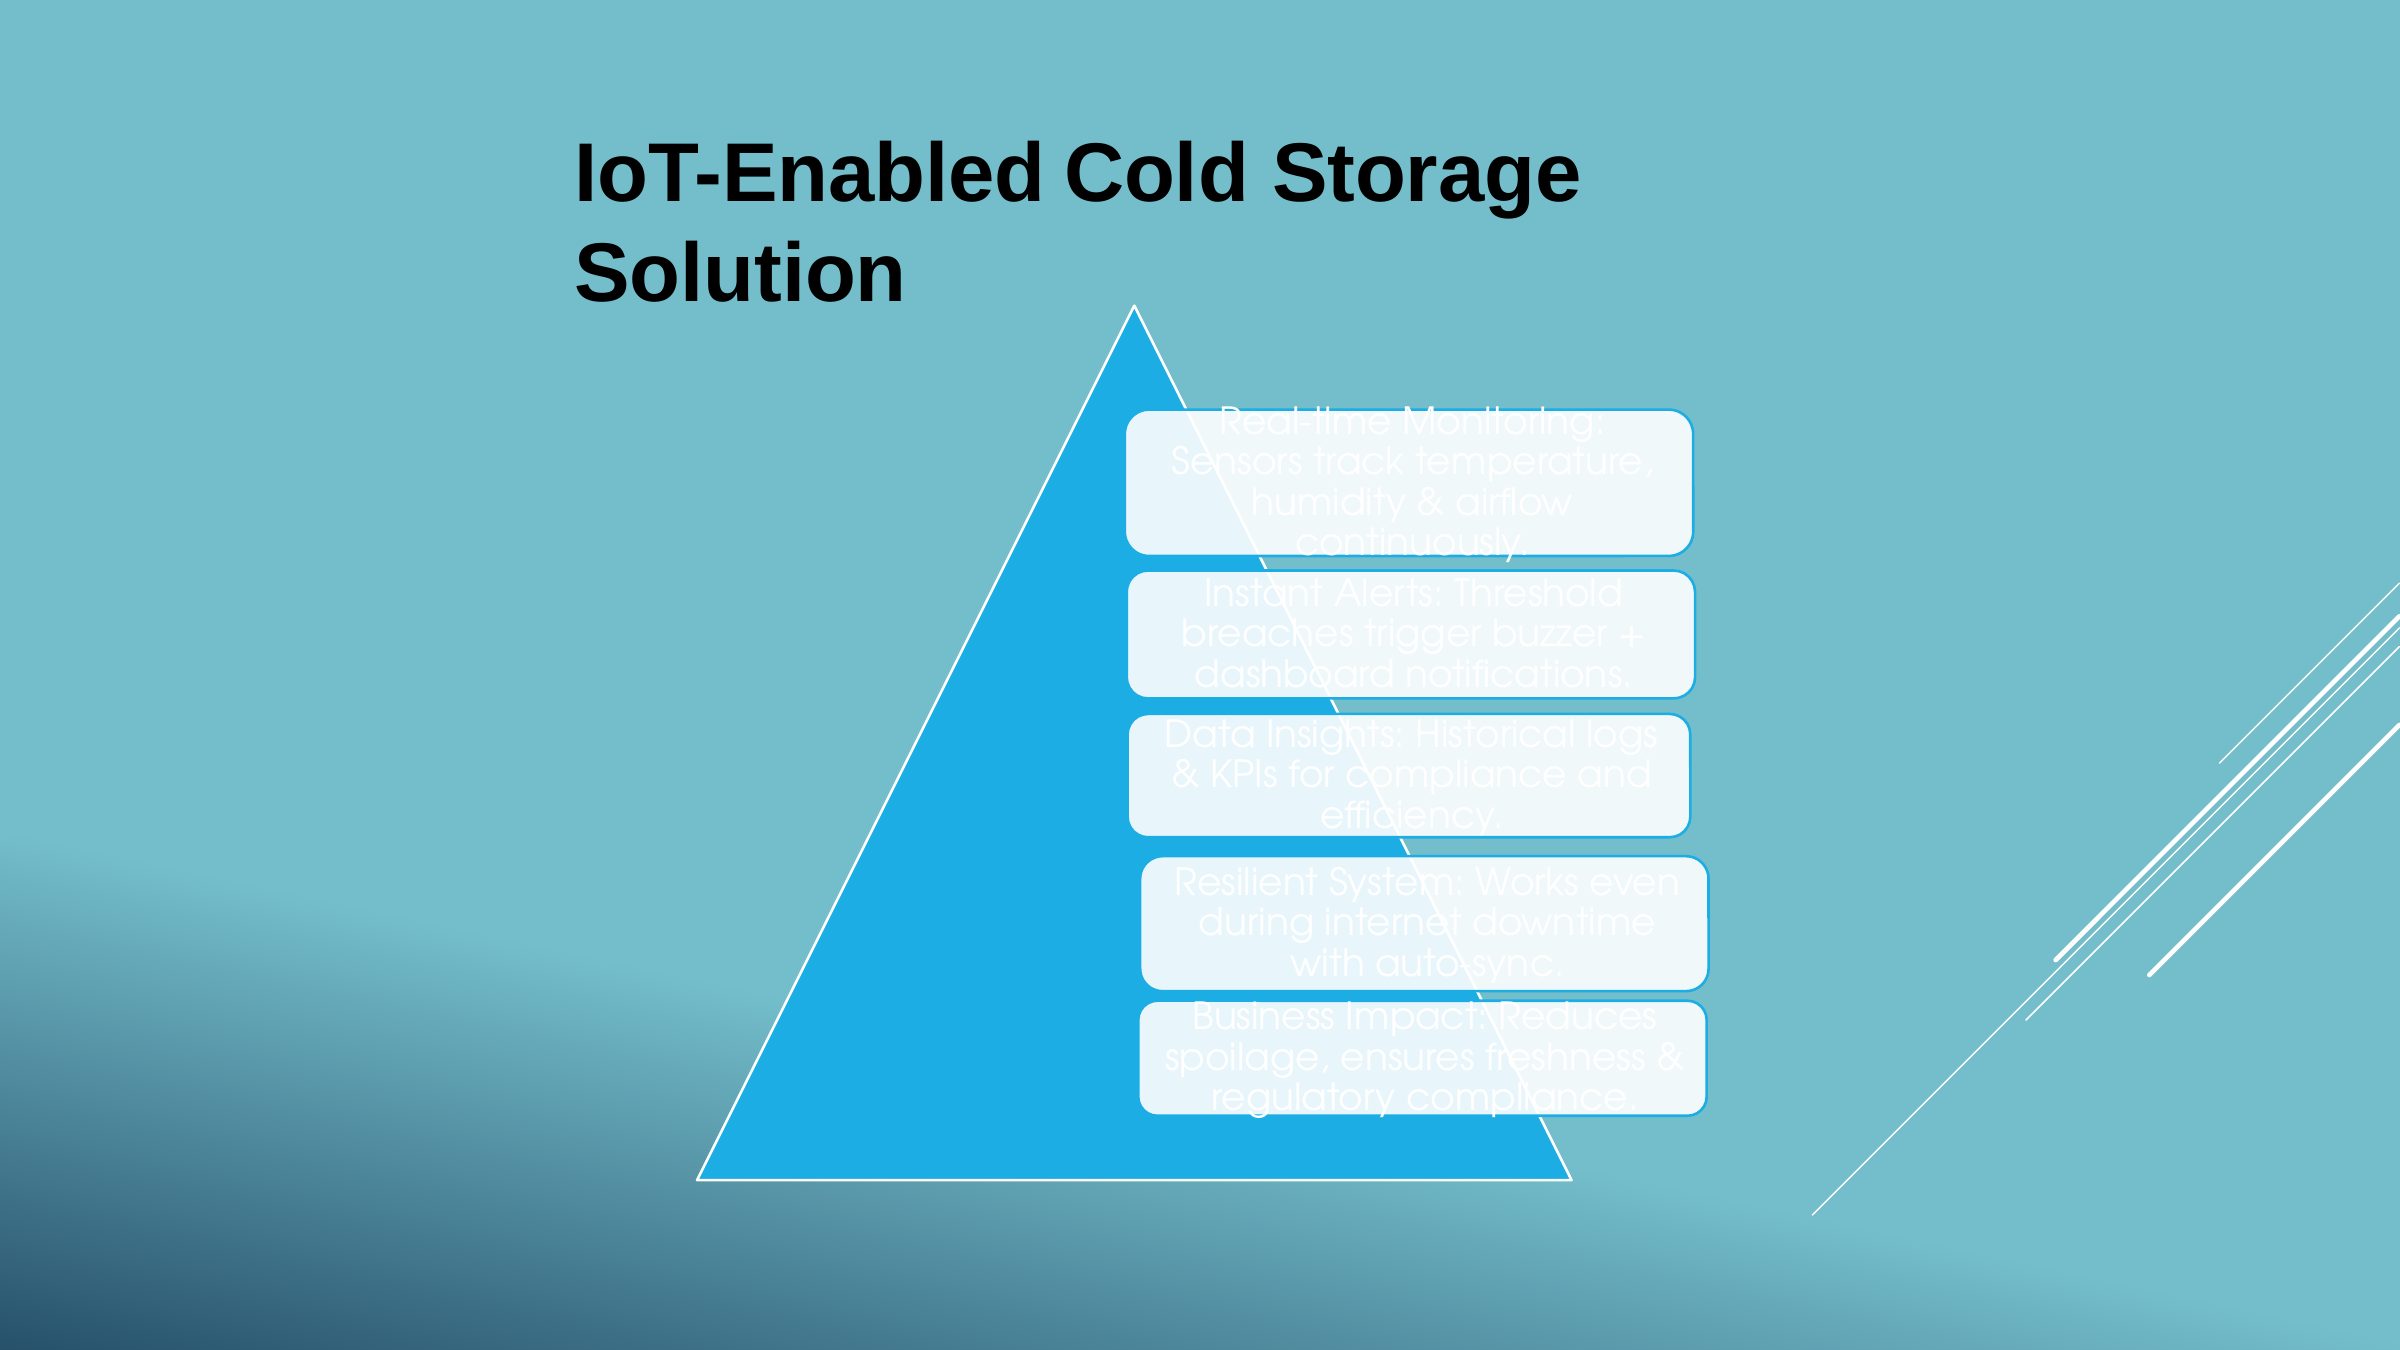

IoT-Enabled Cold Storage Solution
Real-time Monitoring: Sensors track temperature, humidity & airflow continuously.
Instant Alerts: Threshold breaches trigger buzzer + dashboard notifications.
Data Insights: Historical logs & KPIs for compliance and efficiency.
Resilient System: Works even during internet downtime with auto-sync.
Business Impact: Reduces spoilage, ensures freshness & regulatory compliance.